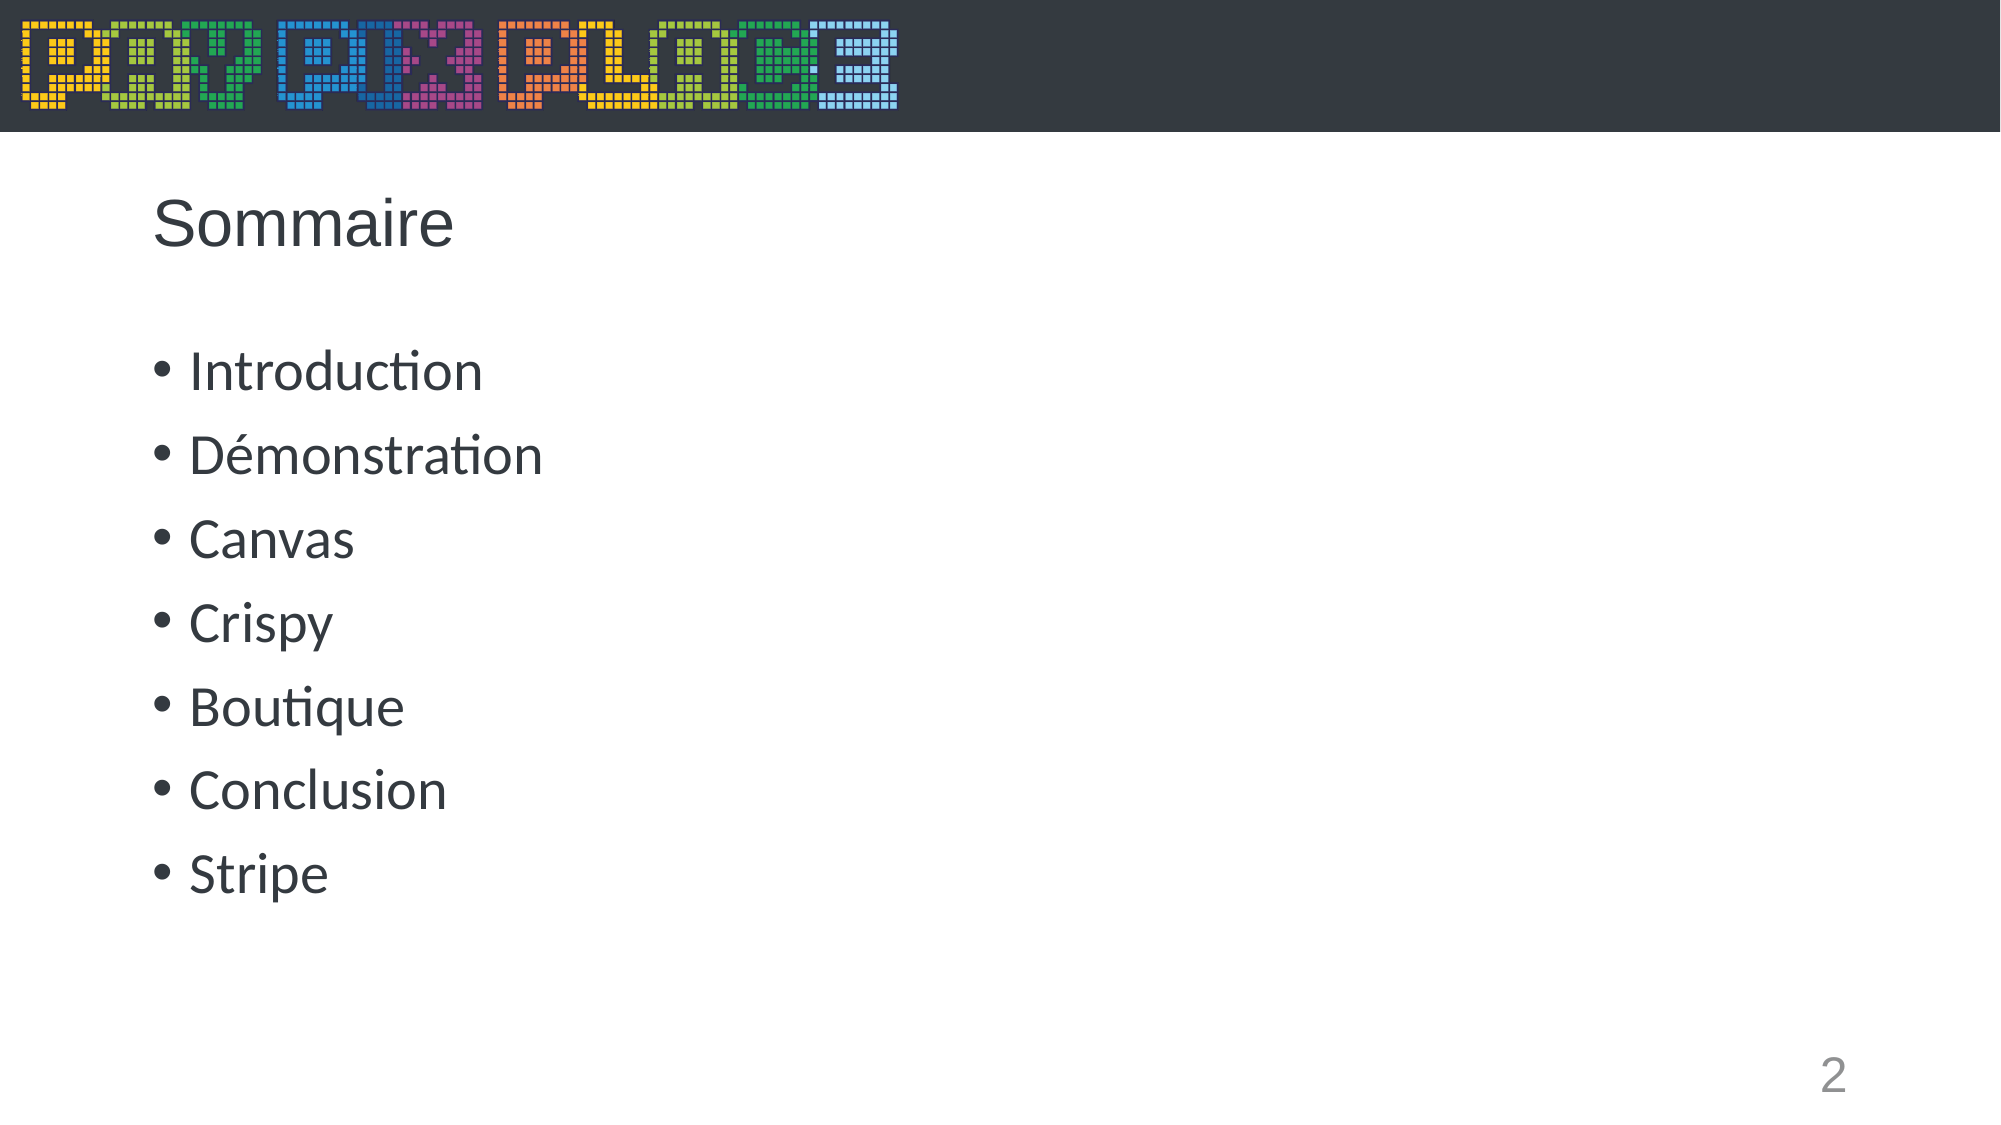

# Sommaire
Introduction
Démonstration
Canvas
Crispy
Boutique
Conclusion
Stripe
2